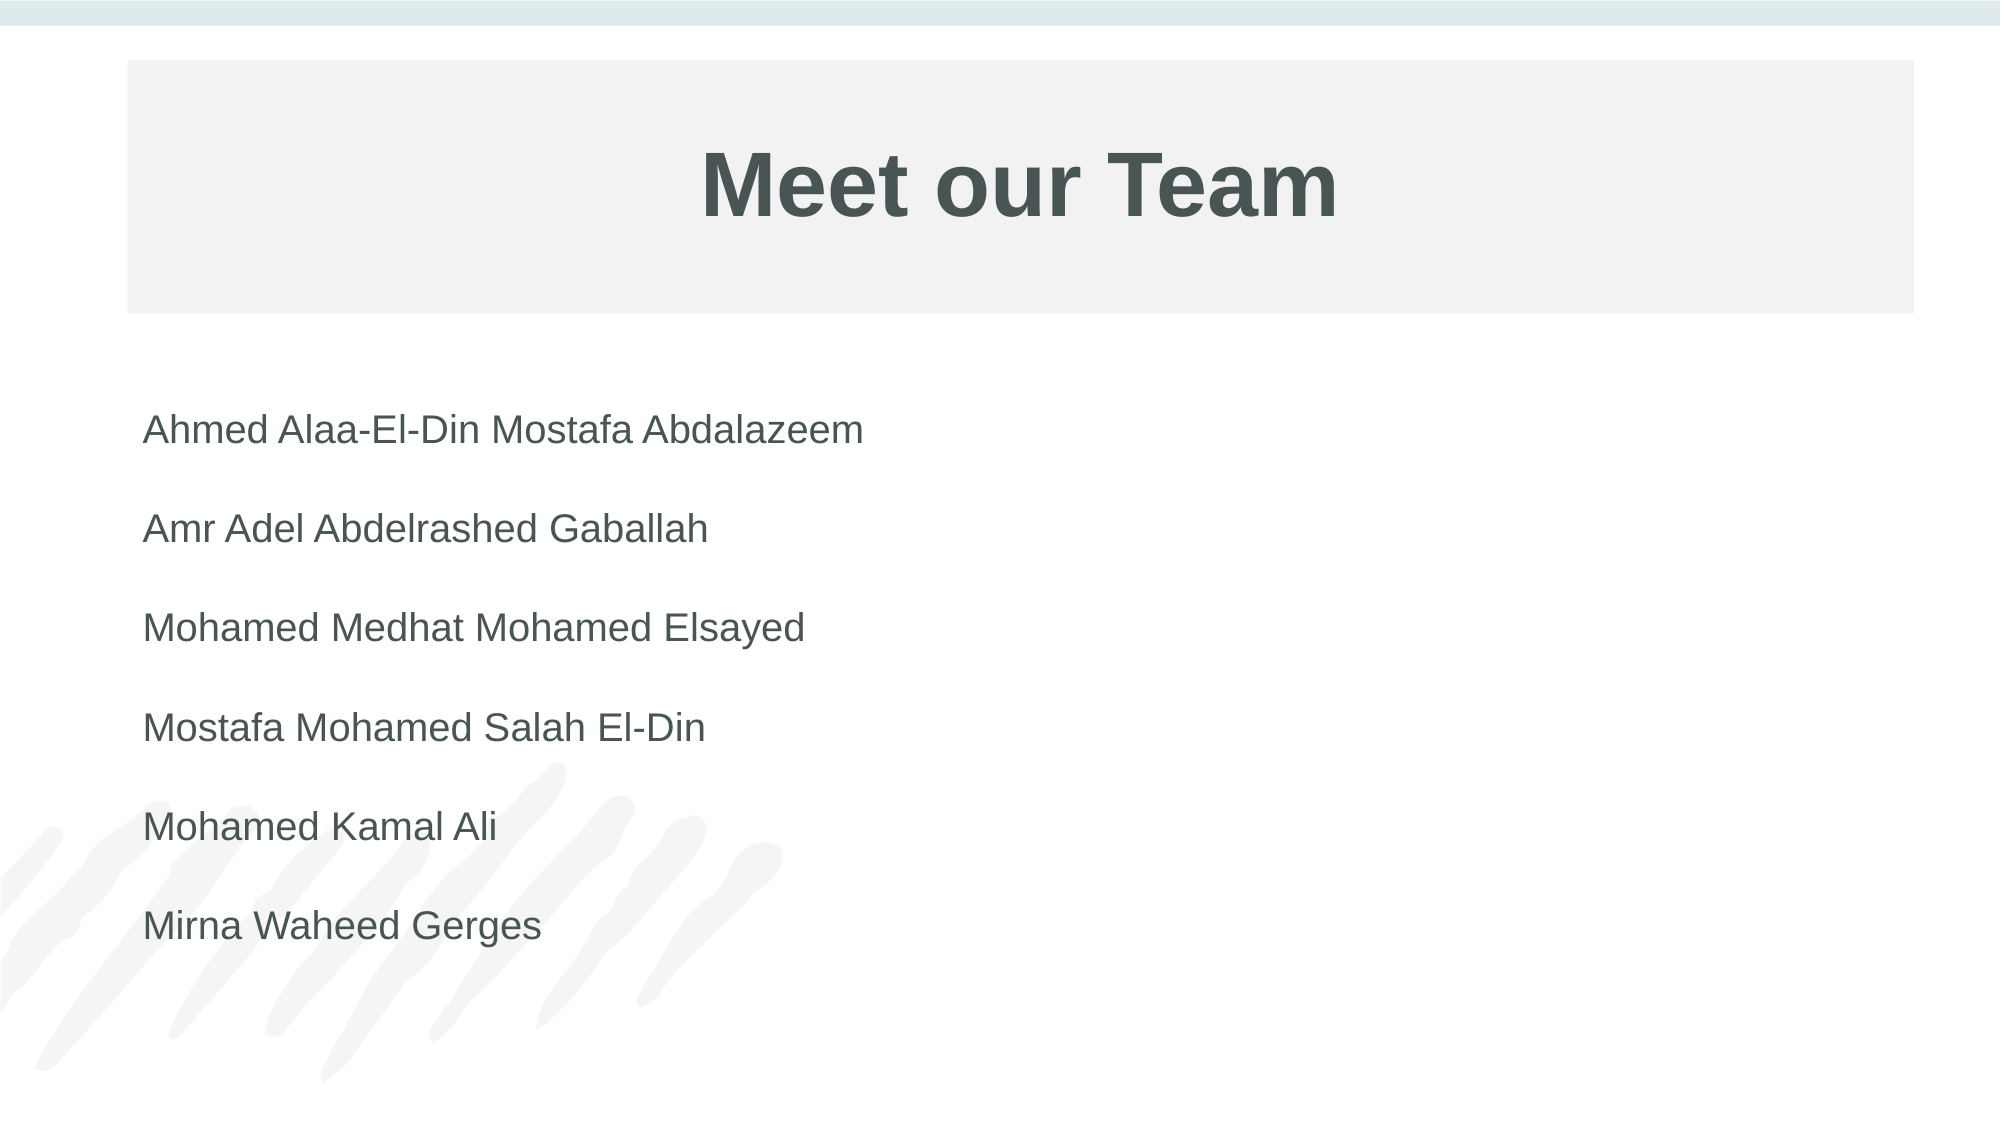

# Meet our Team

Ahmed Alaa-El-Din Mostafa Abdalazeem
Amr Adel Abdelrashed Gaballah
Mohamed Medhat Mohamed Elsayed
Mostafa Mohamed Salah El-Din
Mohamed Kamal Ali
Mirna Waheed Gerges